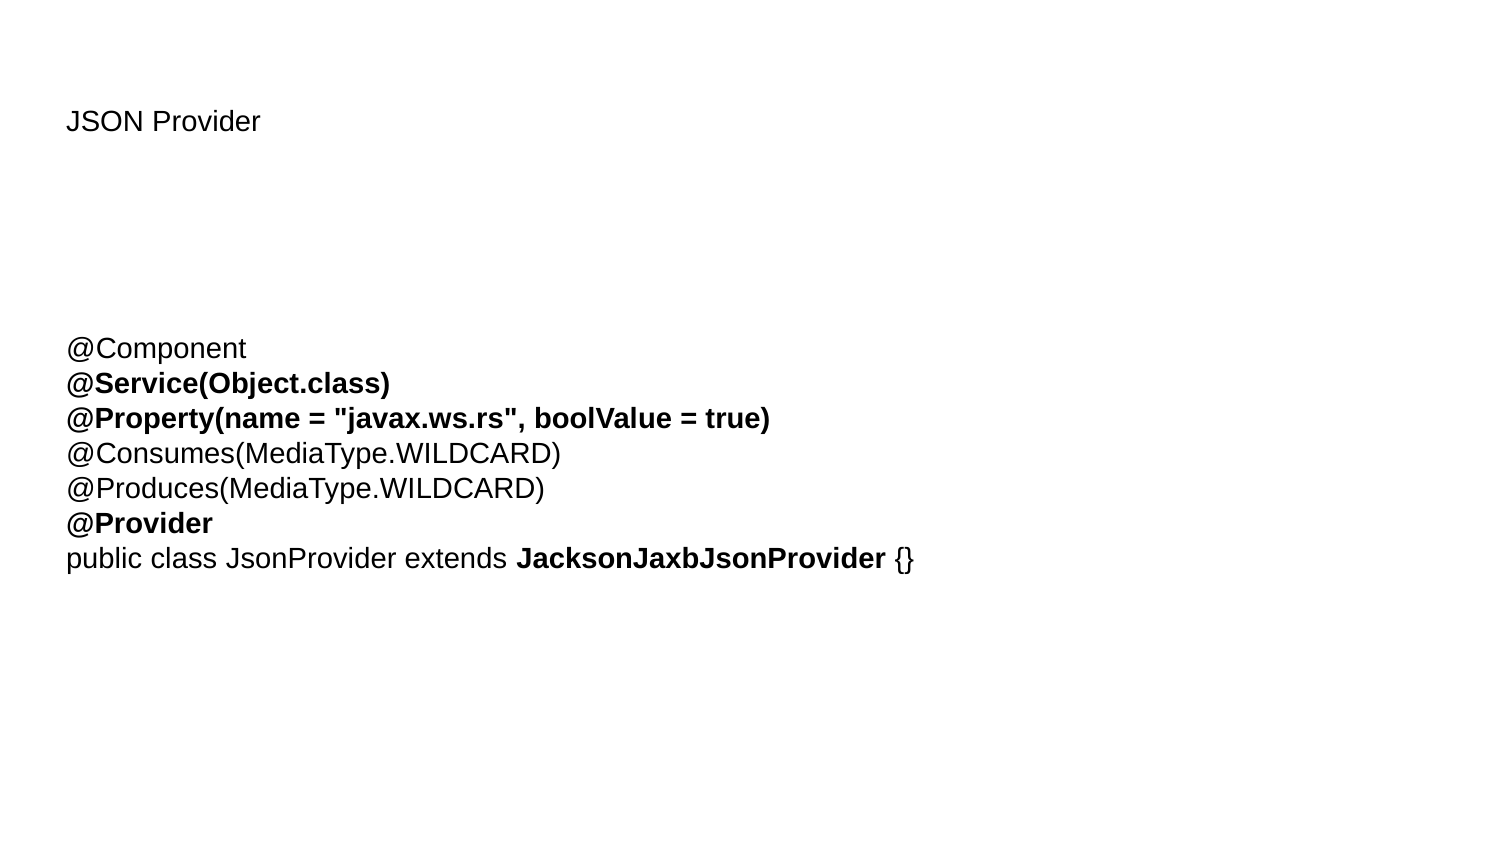

# JSON Provider
@Component
@Service(Object.class)
@Property(name = "javax.ws.rs", boolValue = true)
@Consumes(MediaType.WILDCARD)
@Produces(MediaType.WILDCARD)
@Provider
public class JsonProvider extends JacksonJaxbJsonProvider {}